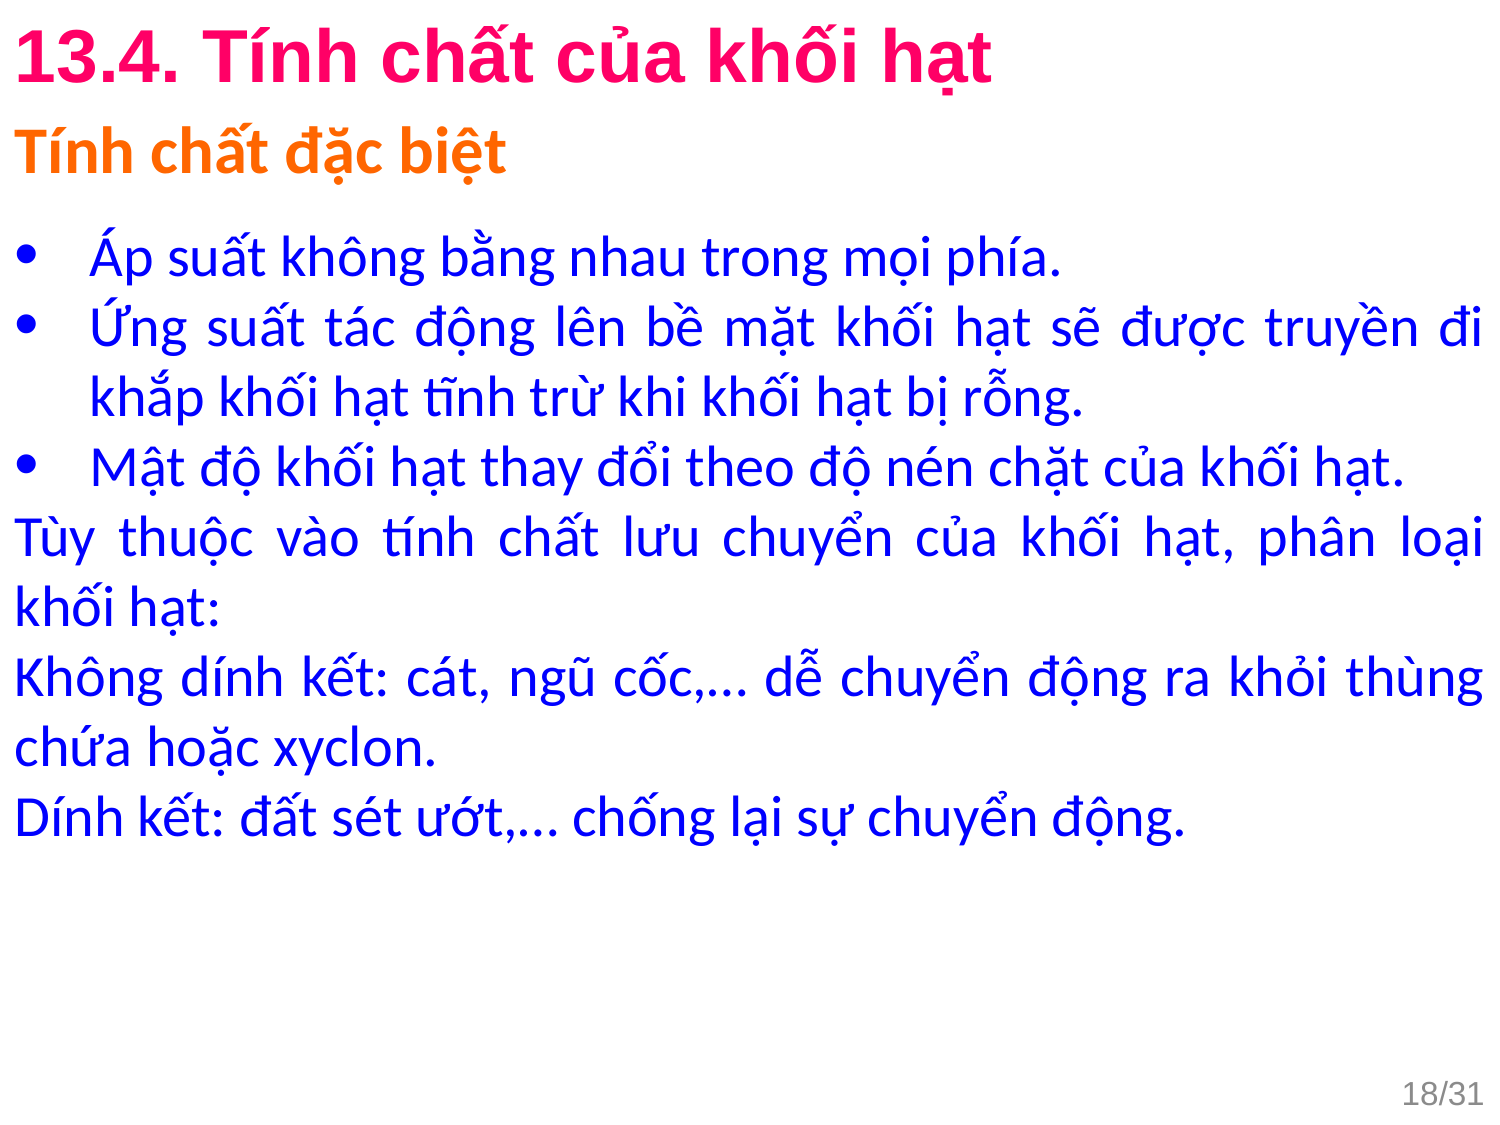

13.4. Tính chất của khối hạt
Tính chất đặc biệt
Áp suất không bằng nhau trong mọi phía.
Ứng suất tác động lên bề mặt khối hạt sẽ được truyền đi khắp khối hạt tĩnh trừ khi khối hạt bị rỗng.
Mật độ khối hạt thay đổi theo độ nén chặt của khối hạt.
Tùy thuộc vào tính chất lưu chuyển của khối hạt, phân loại khối hạt:
Không dính kết: cát, ngũ cốc,… dễ chuyển động ra khỏi thùng chứa hoặc xyclon.
Dính kết: đất sét ướt,… chống lại sự chuyển động.
18/31